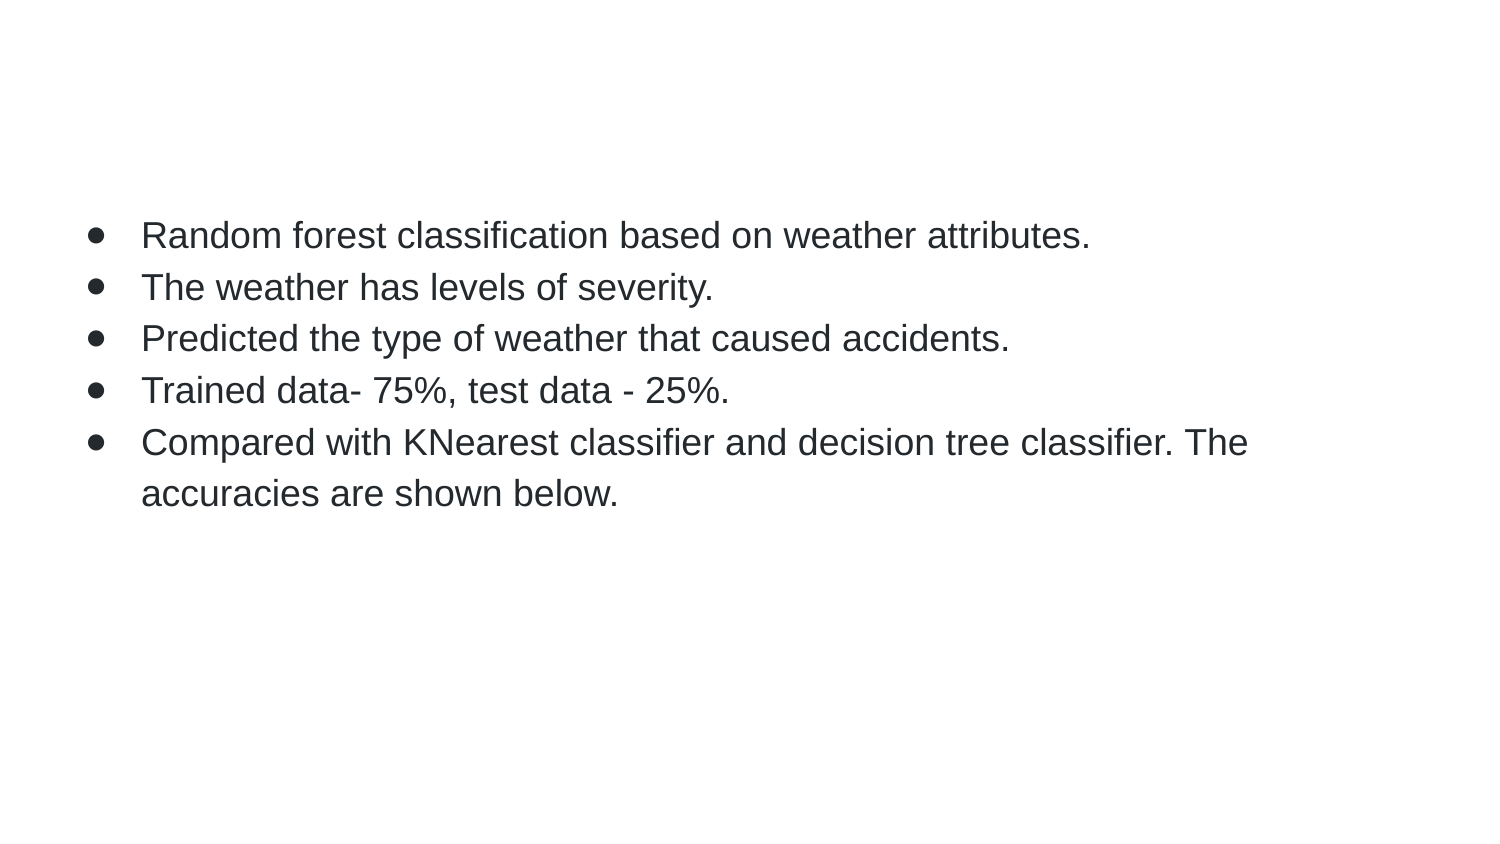

#
Random forest classification based on weather attributes.
The weather has levels of severity.
Predicted the type of weather that caused accidents.
Trained data- 75%, test data - 25%.
Compared with KNearest classifier and decision tree classifier. The accuracies are shown below.